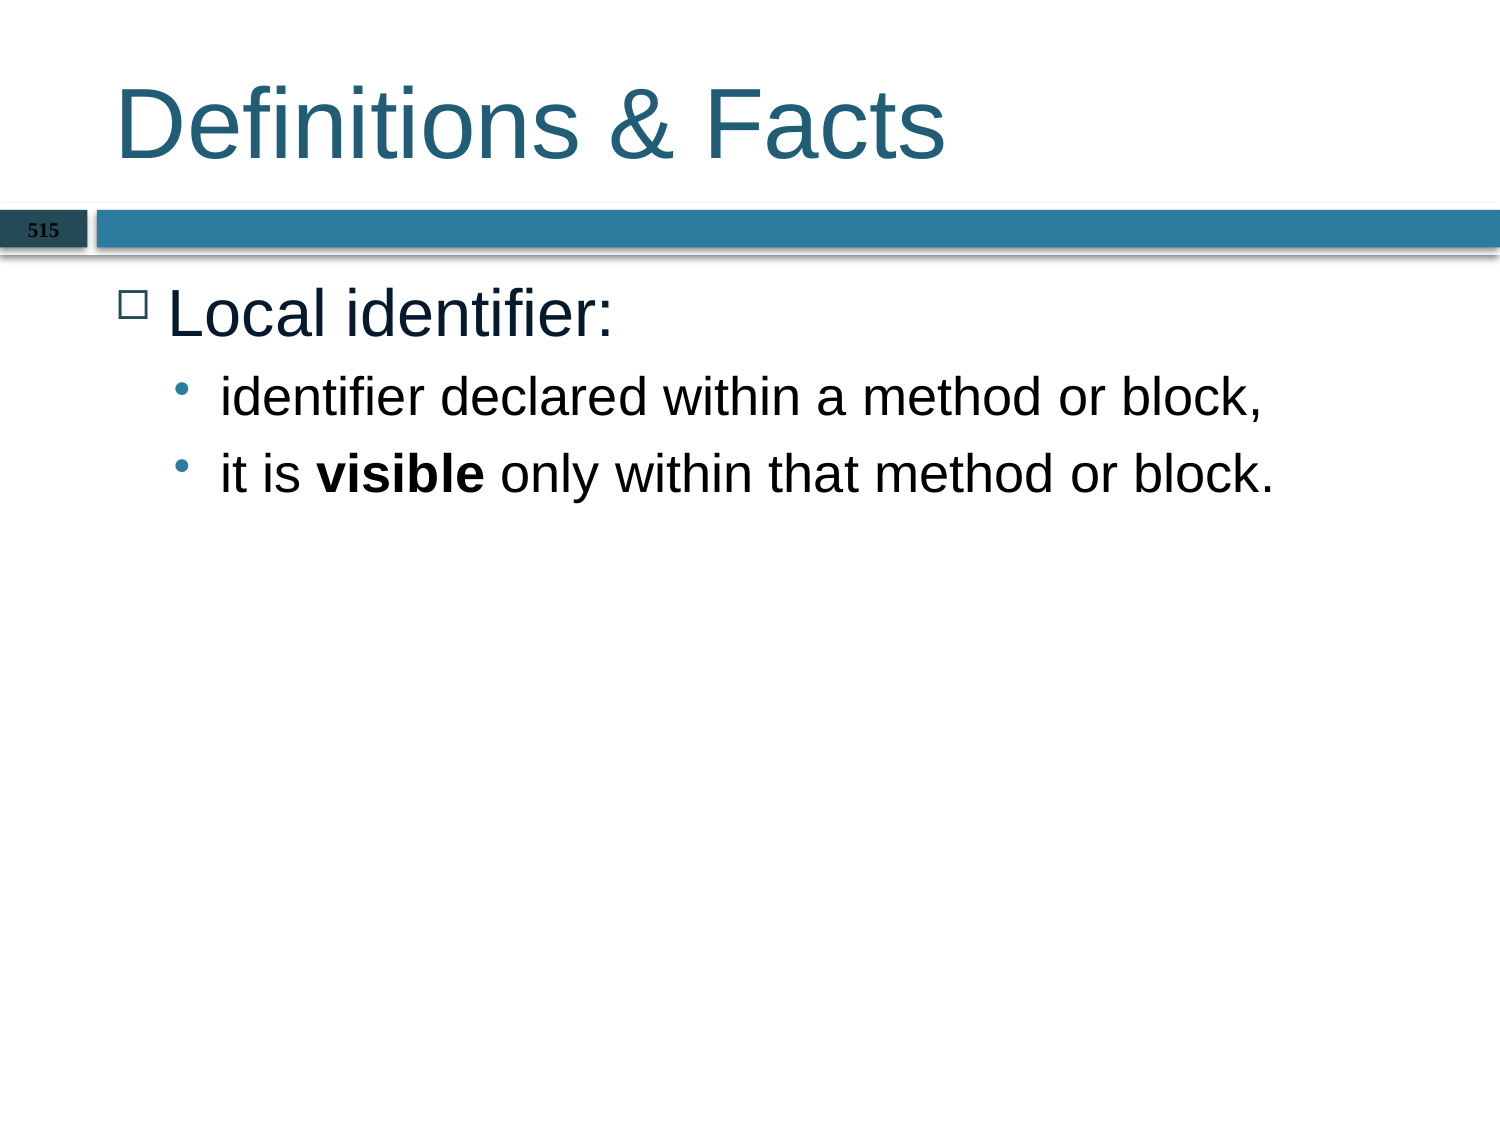

# Definitions & Facts
515
Local identifier:
identifier declared within a method or block,
it is visible only within that method or block.